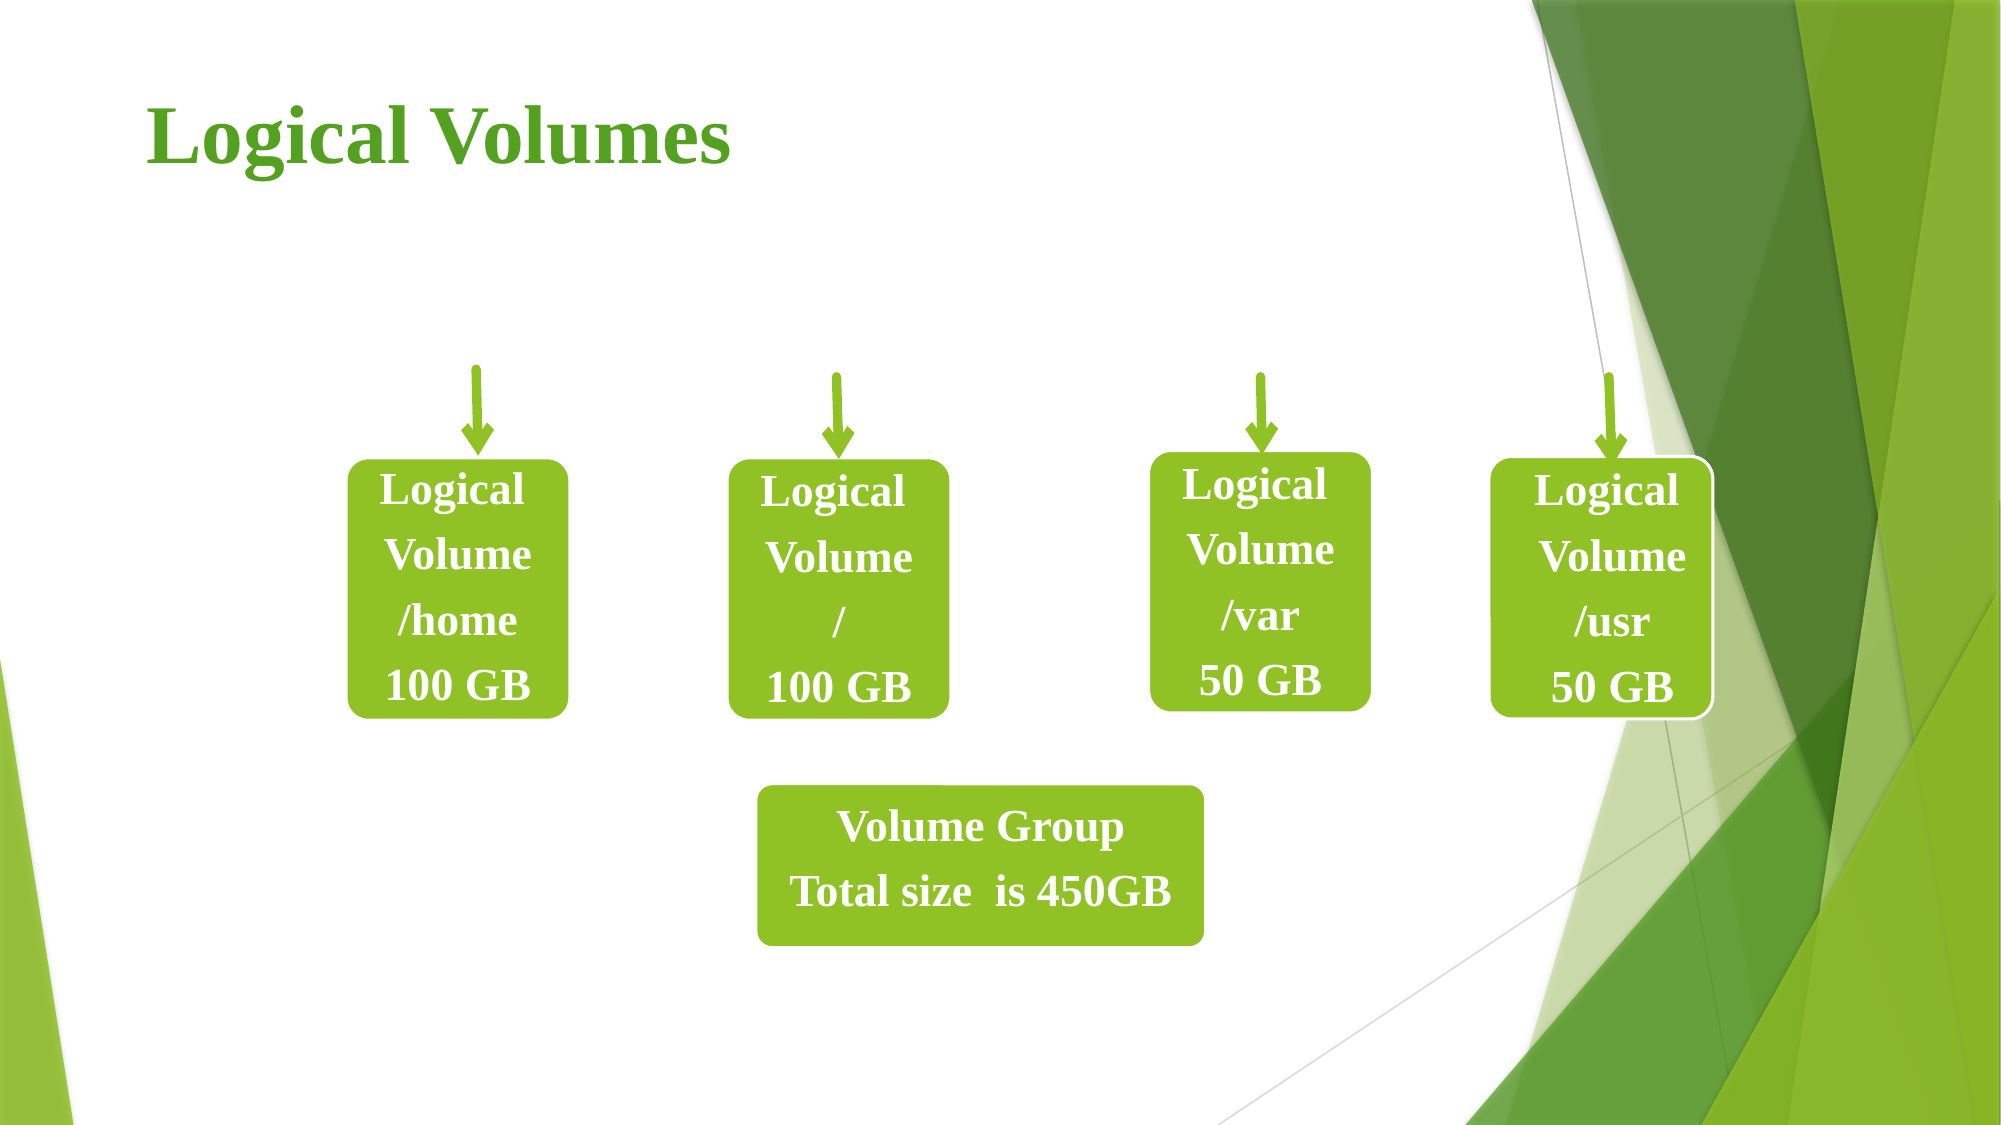

# Logical Volumes

Logical
Volume
/var
50 GB
Logical
Volume
/usr
50 GB

Logical
Volume
/home
100 GB

Logical
Volume
/
100 GB

Volume Group
Total size  is 450GB